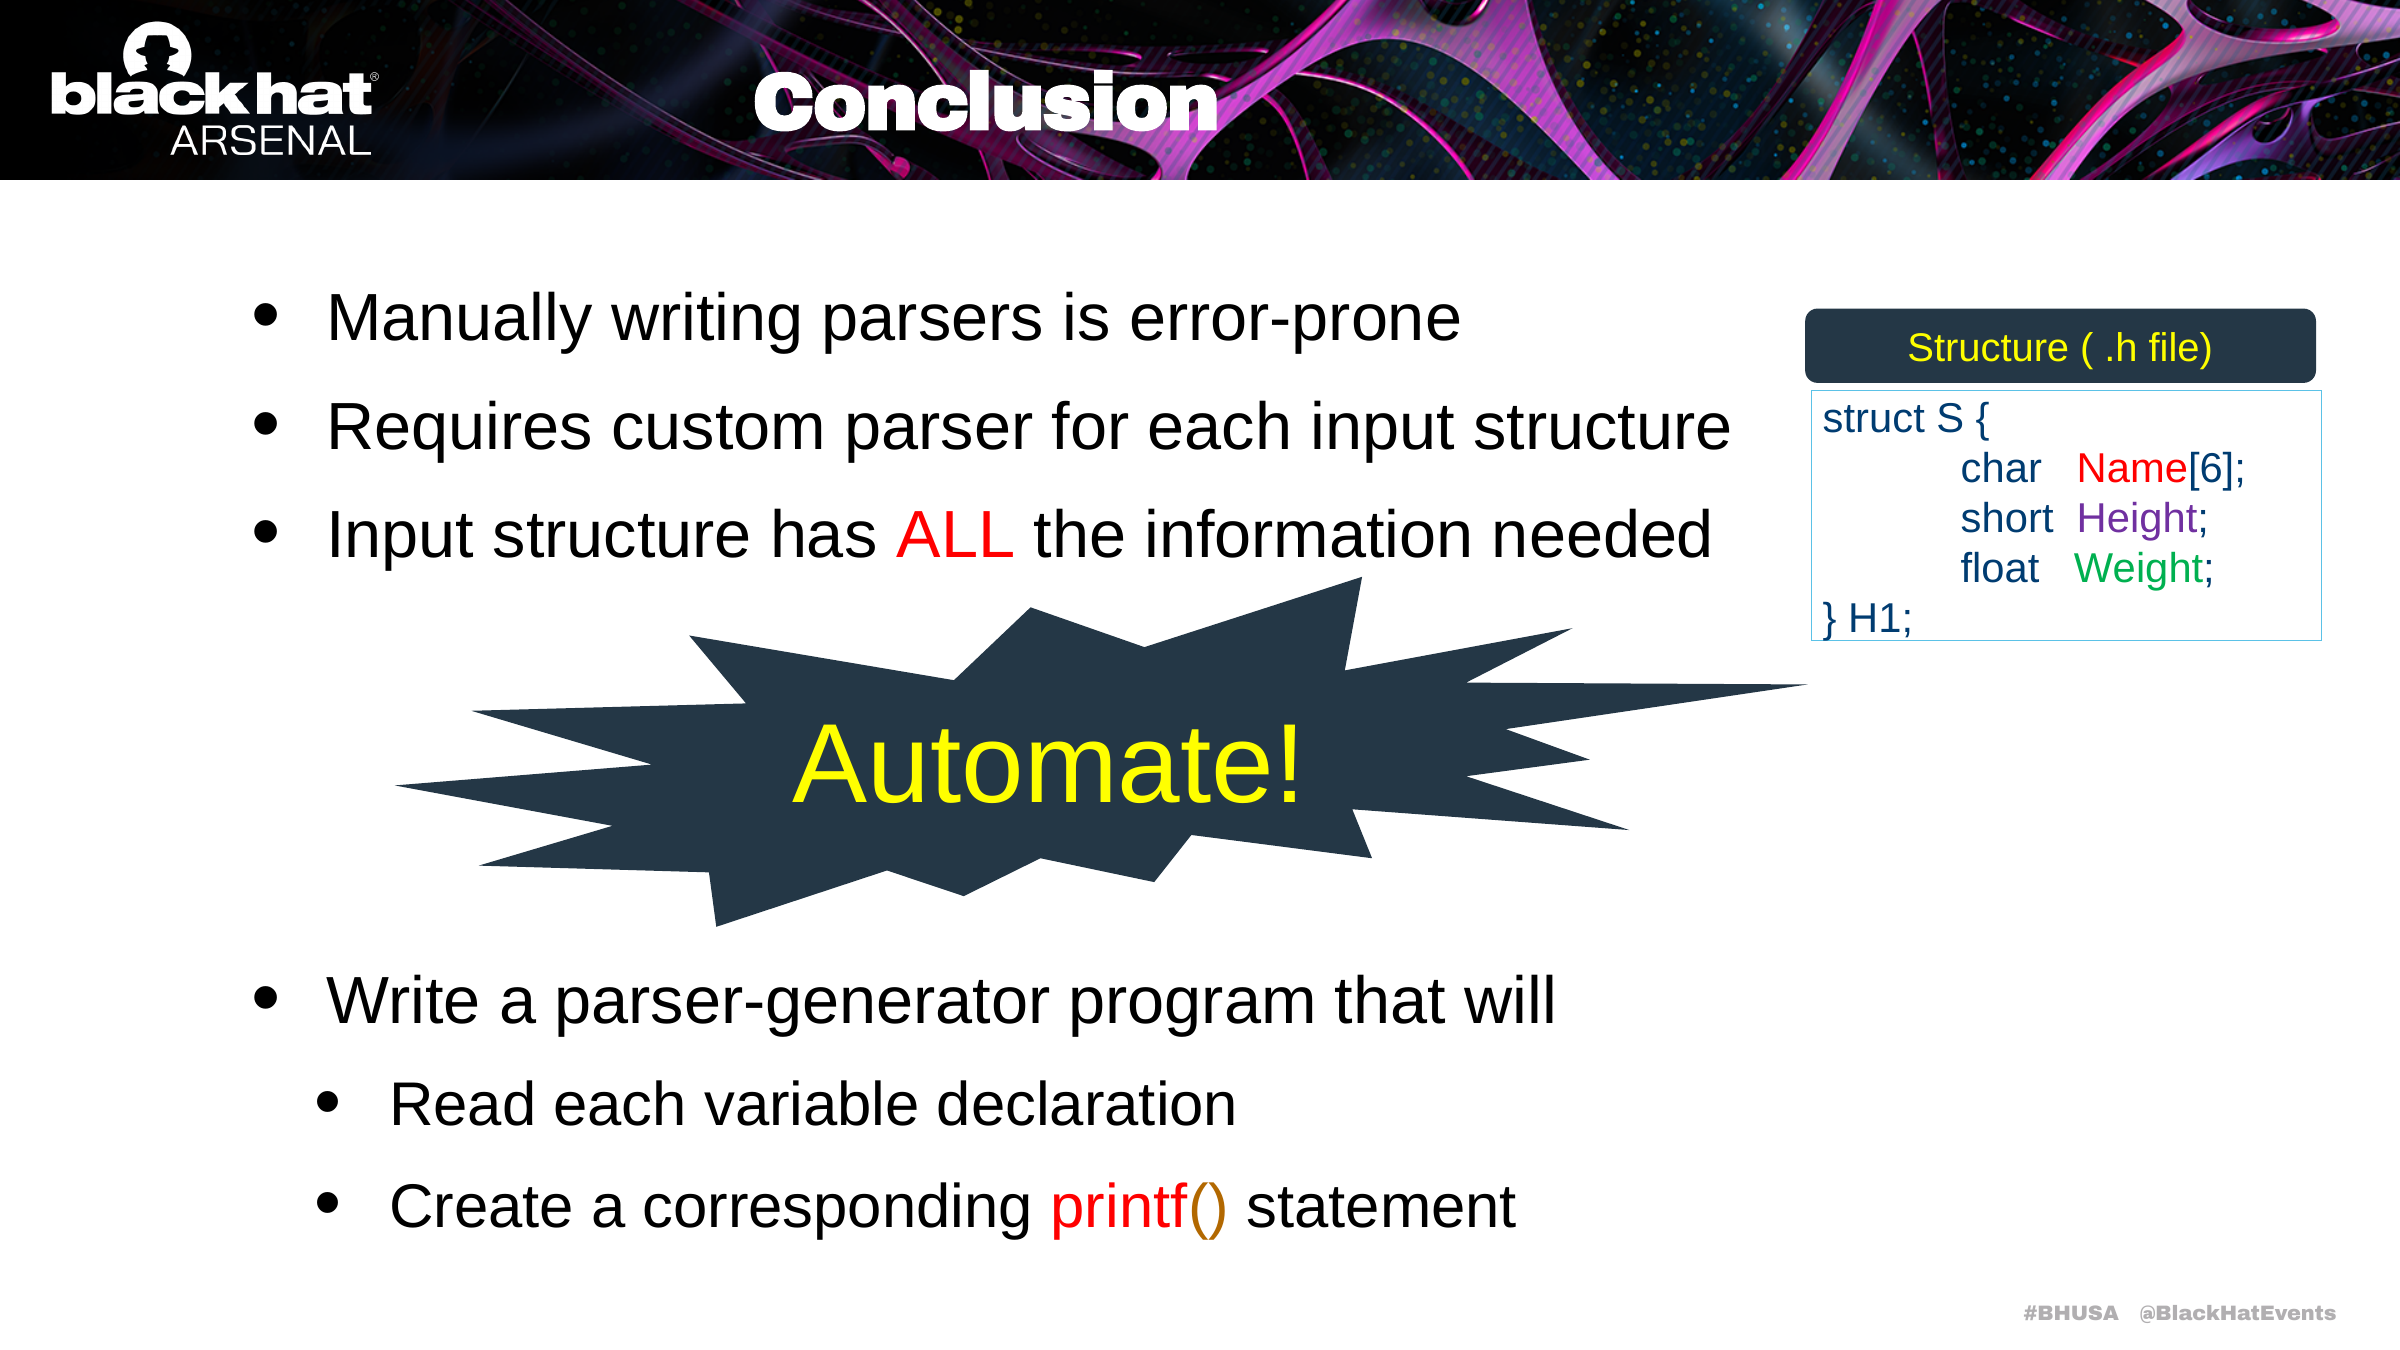

# Conclusion
Manually writing parsers is error-prone
Requires custom parser for each input structure
Input structure has ALL the information needed
Structure ( .h file)
 struct S {
             char   Name[6];
             short  Height;
             float   Weight;
 } H1;
Automate!
Write a parser-generator program that will
Read each variable declaration
Create a corresponding printf() statement
9